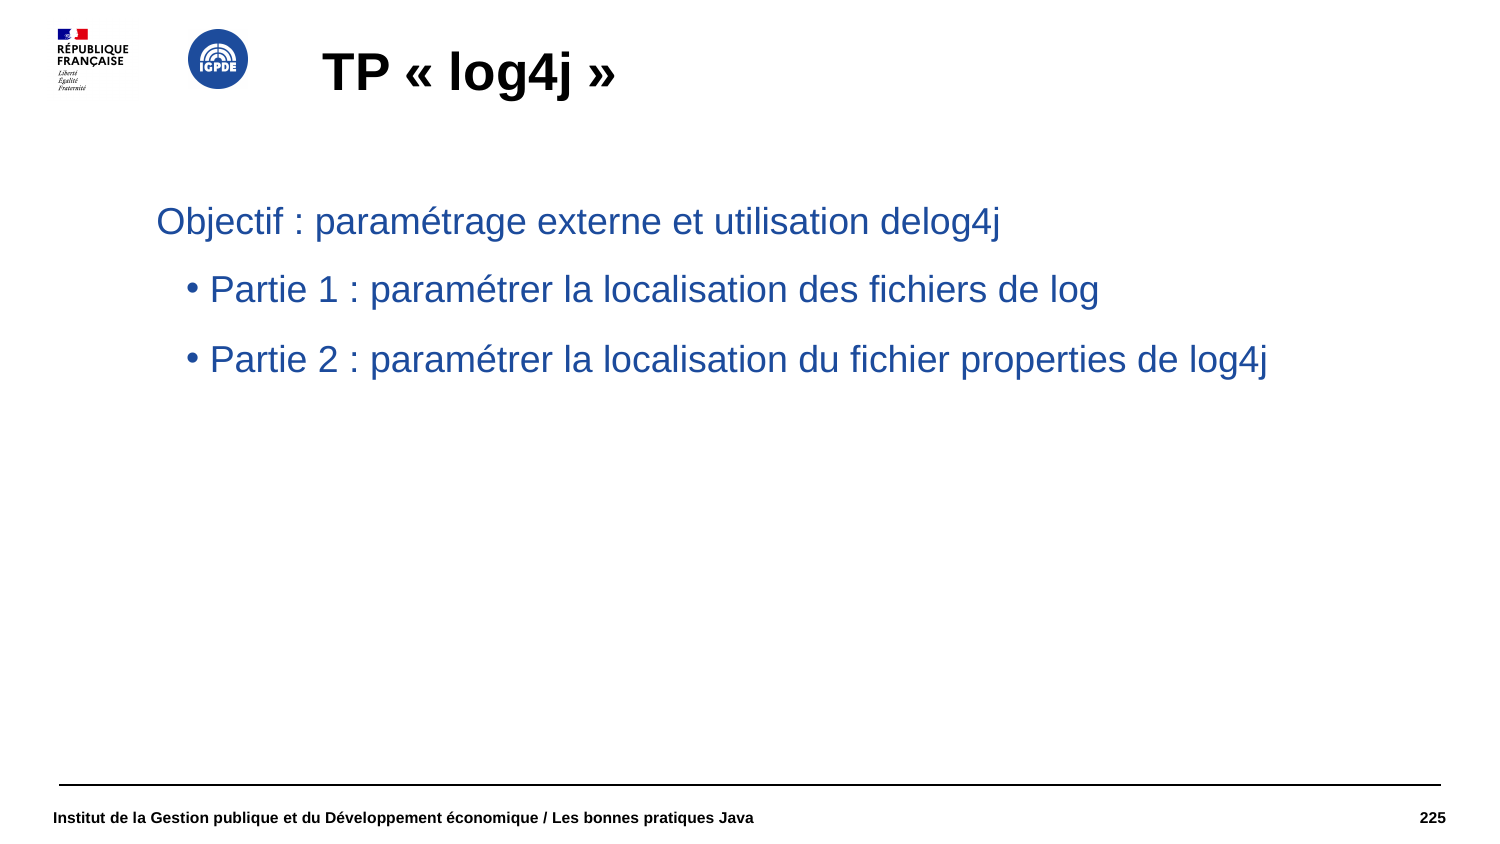

# TP « log4j »
Objectif : paramétrage externe et utilisation delog4j
 Partie 1 : paramétrer la localisation des fichiers de log
 Partie 2 : paramétrer la localisation du fichier properties de log4j
Institut de la Gestion publique et du Développement économique / Les bonnes pratiques Java
225